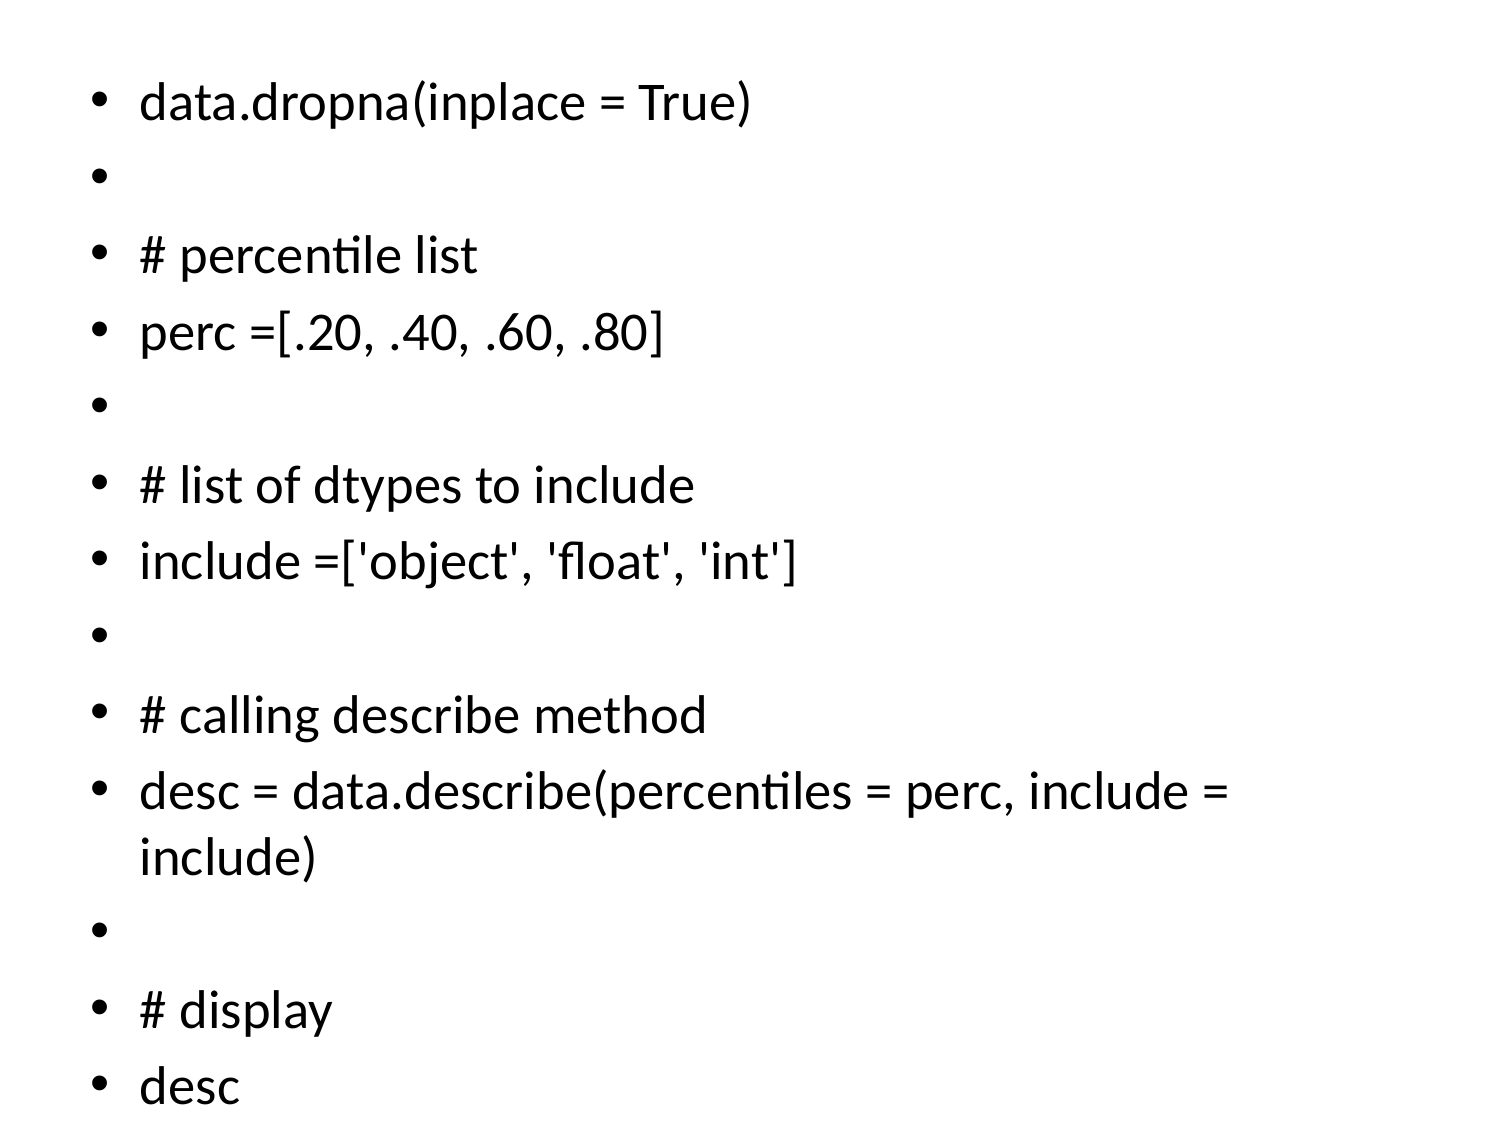

data.dropna(inplace = True)

# percentile list
perc =[.20, .40, .60, .80]

# list of dtypes to include
include =['object', 'float', 'int']

# calling describe method
desc = data.describe(percentiles = perc, include = include)

# display
desc